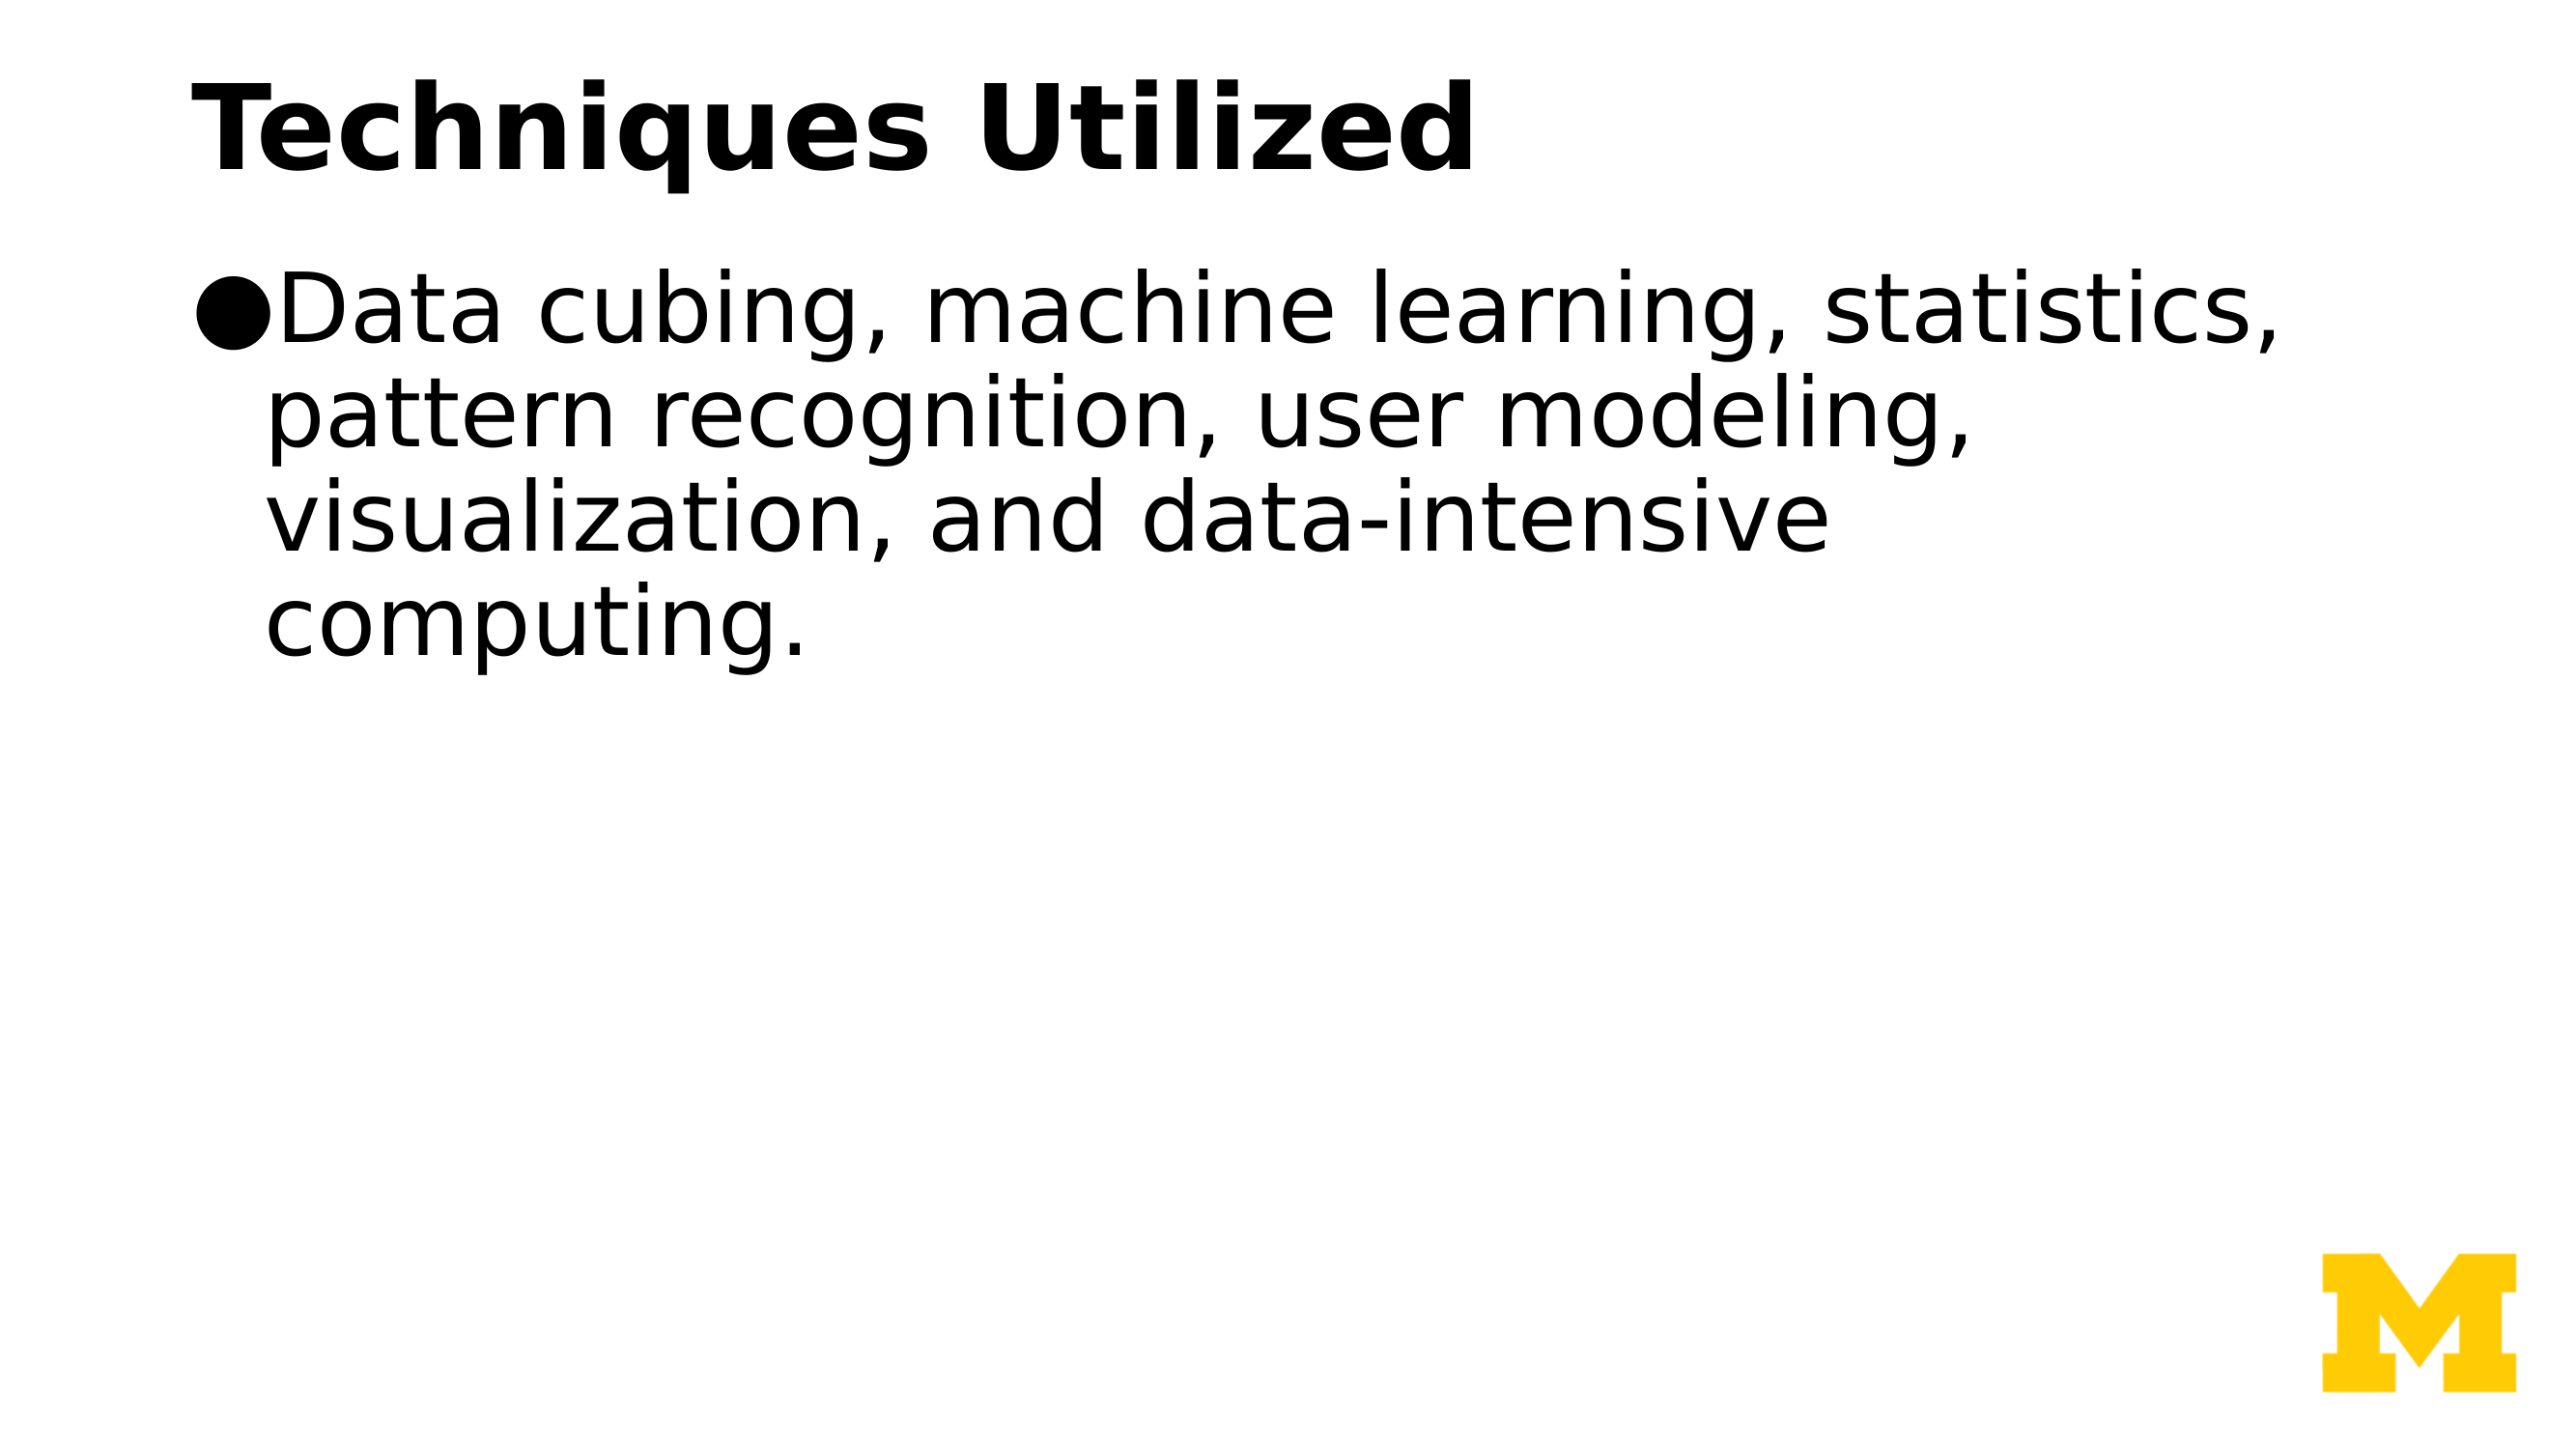

# Techniques Utilized
Data cubing, machine learning, statistics, pattern recognition, user modeling, visualization, and data-intensive computing.